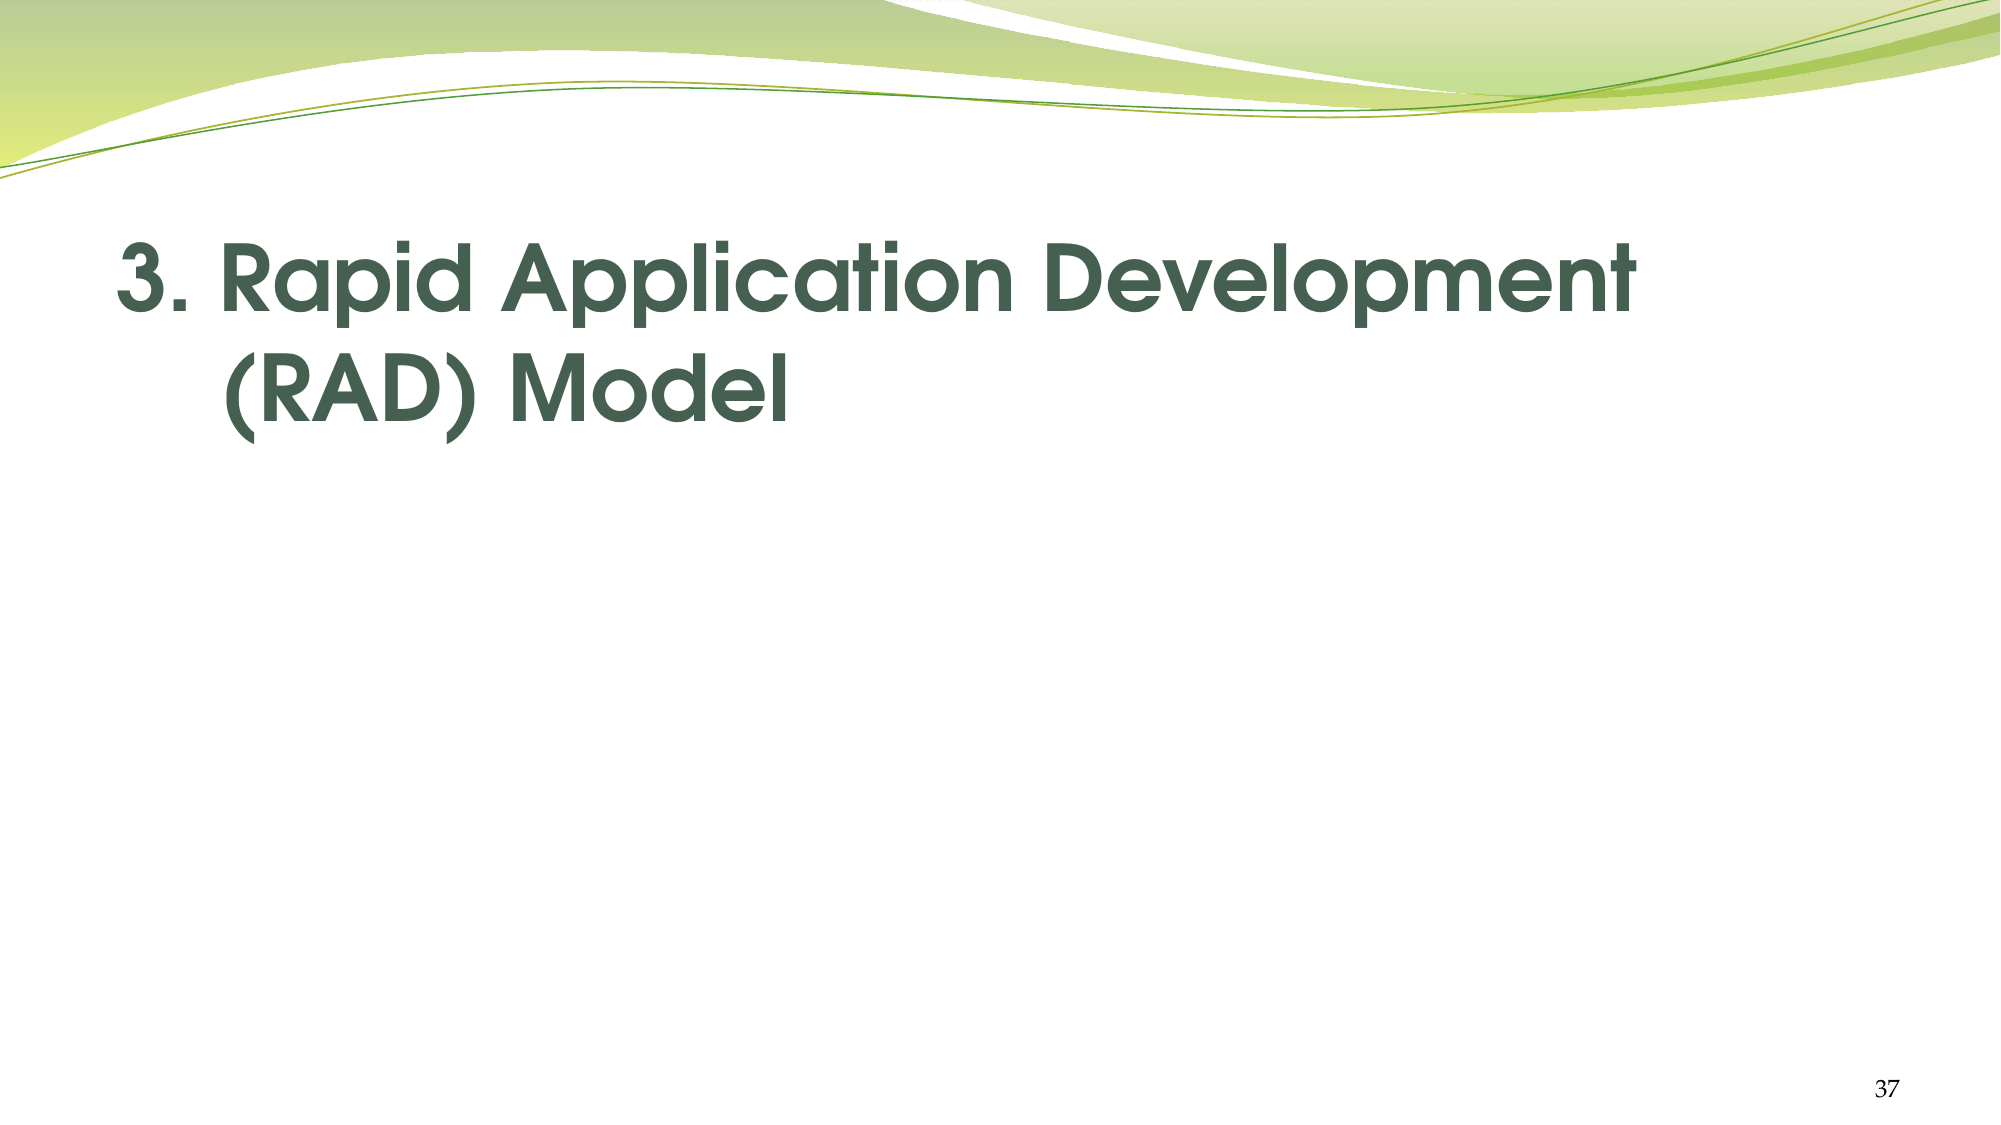

# 3. Rapid Application Development (RAD) Model

37